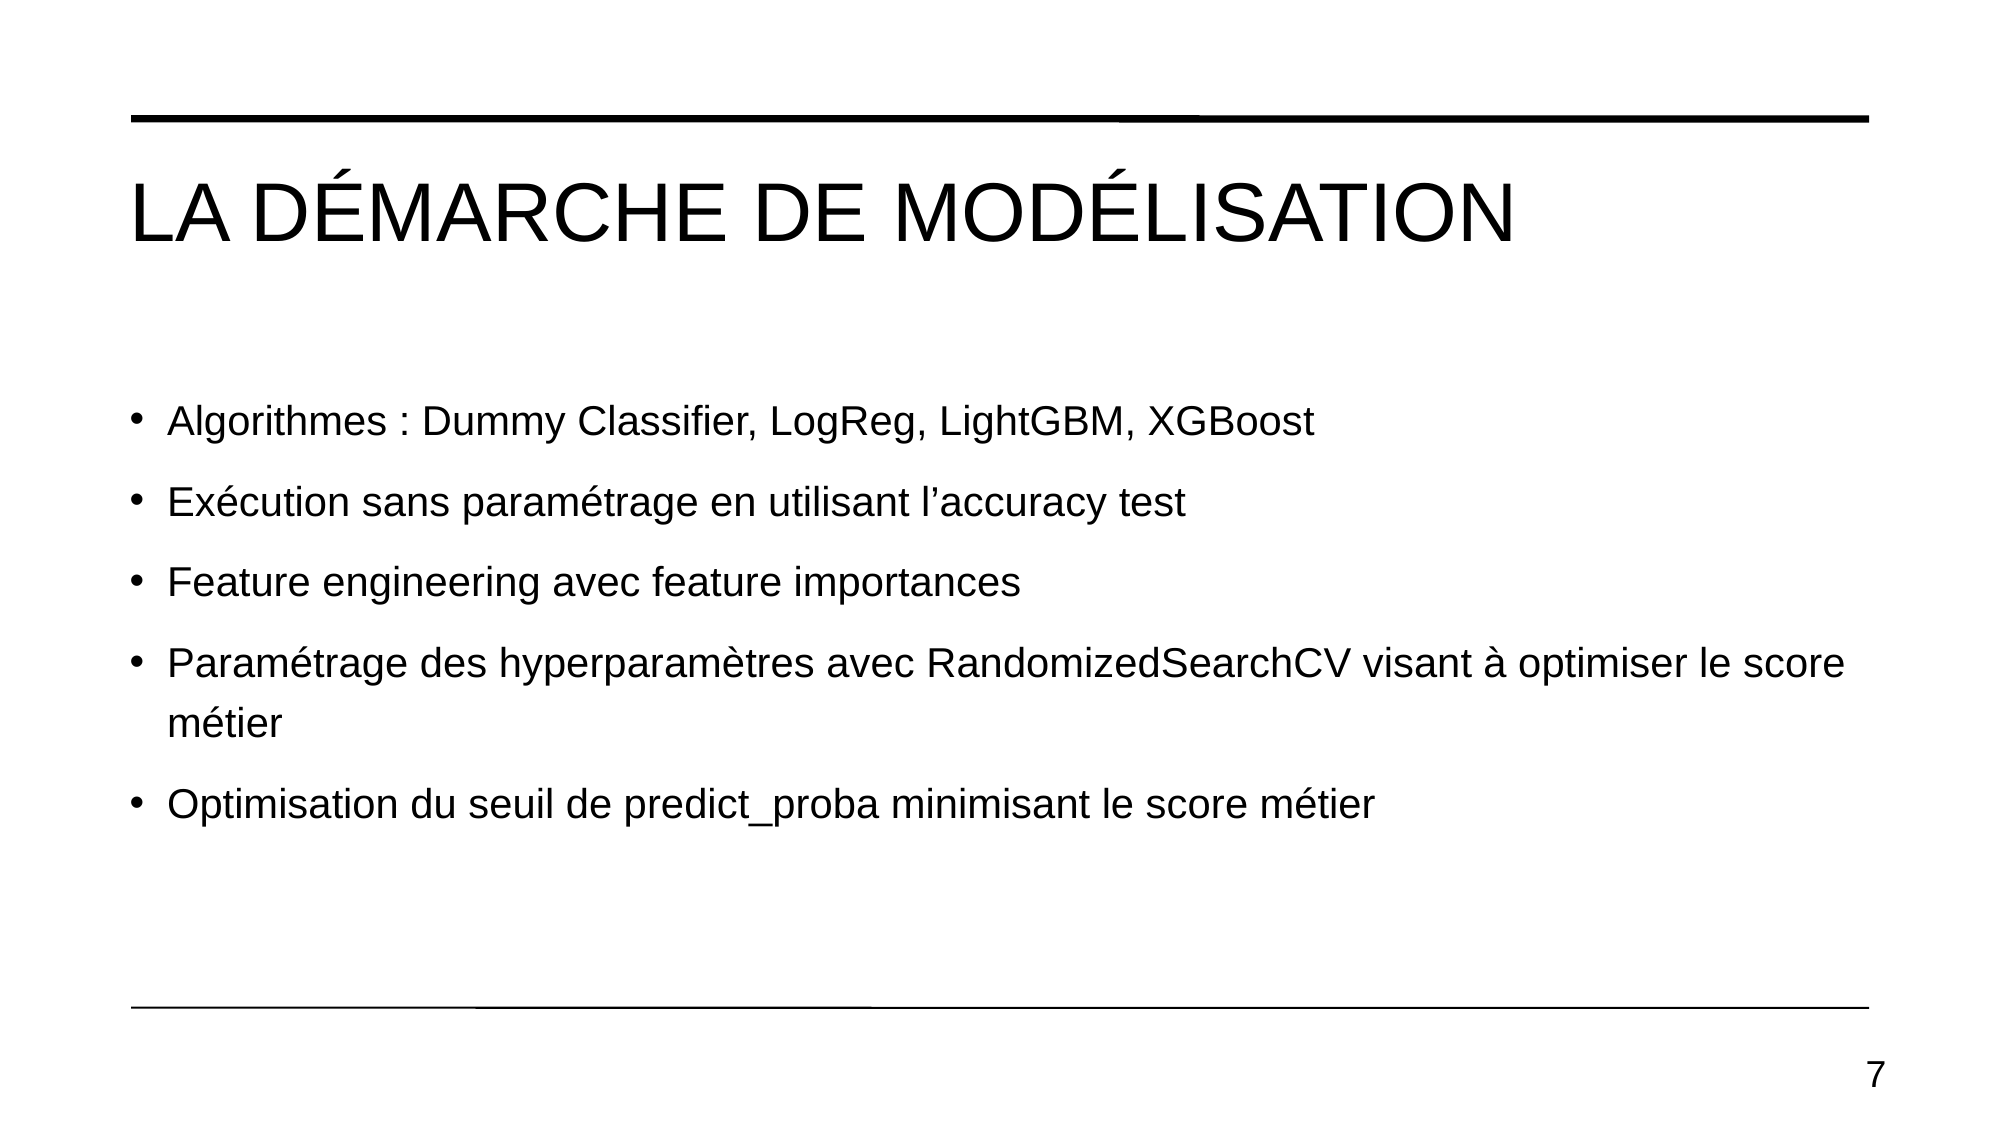

# La démarche de modélisation
Algorithmes : Dummy Classifier, LogReg, LightGBM, XGBoost
Exécution sans paramétrage en utilisant l’accuracy test
Feature engineering avec feature importances
Paramétrage des hyperparamètres avec RandomizedSearchCV visant à optimiser le score métier
Optimisation du seuil de predict_proba minimisant le score métier
7